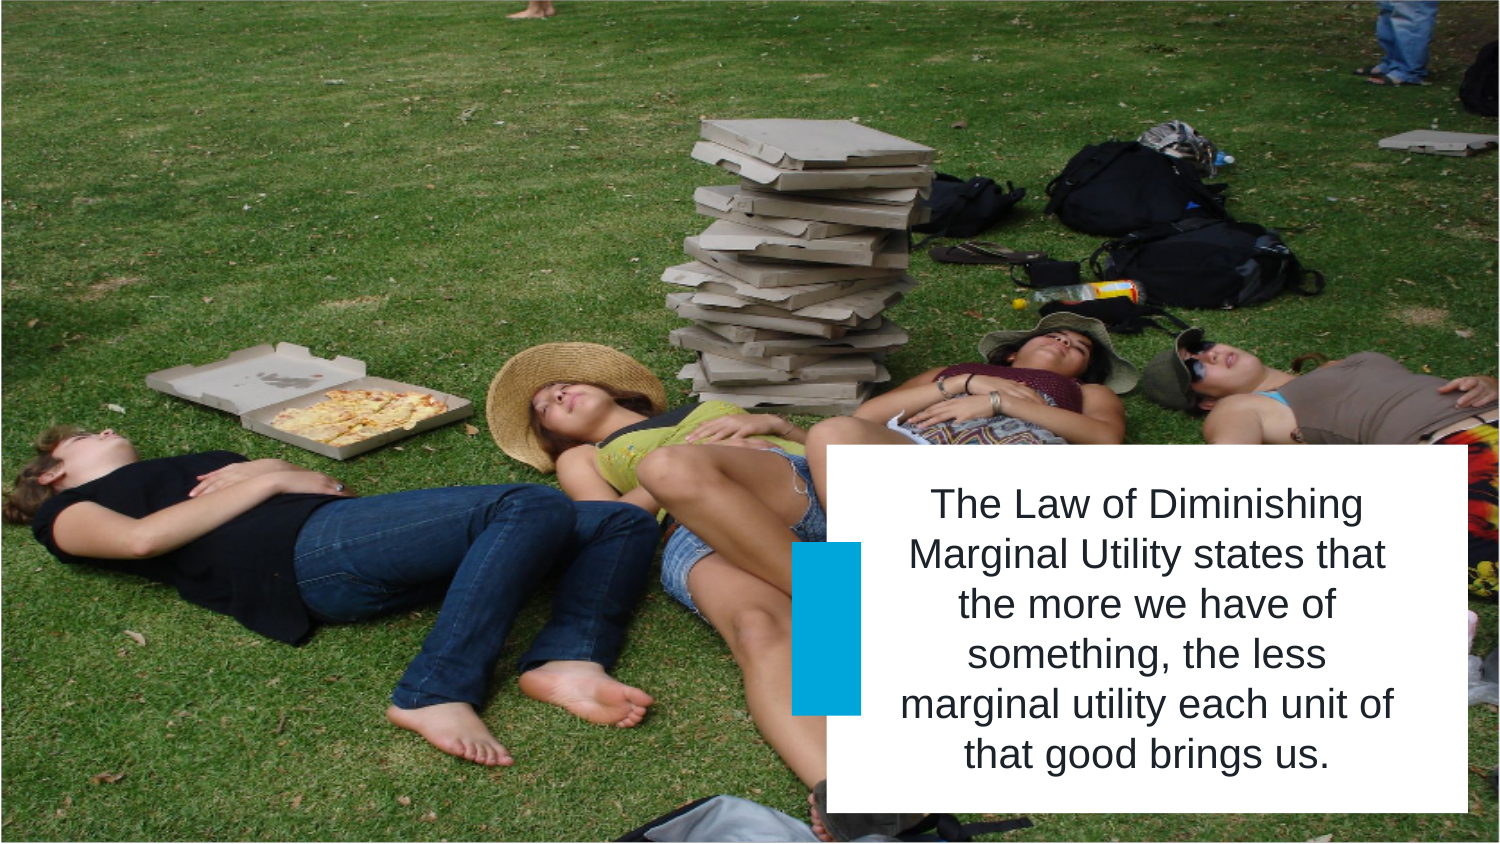

The Law of Diminishing Marginal Utility states that the more we have of something, the less marginal utility each unit of that good brings us.